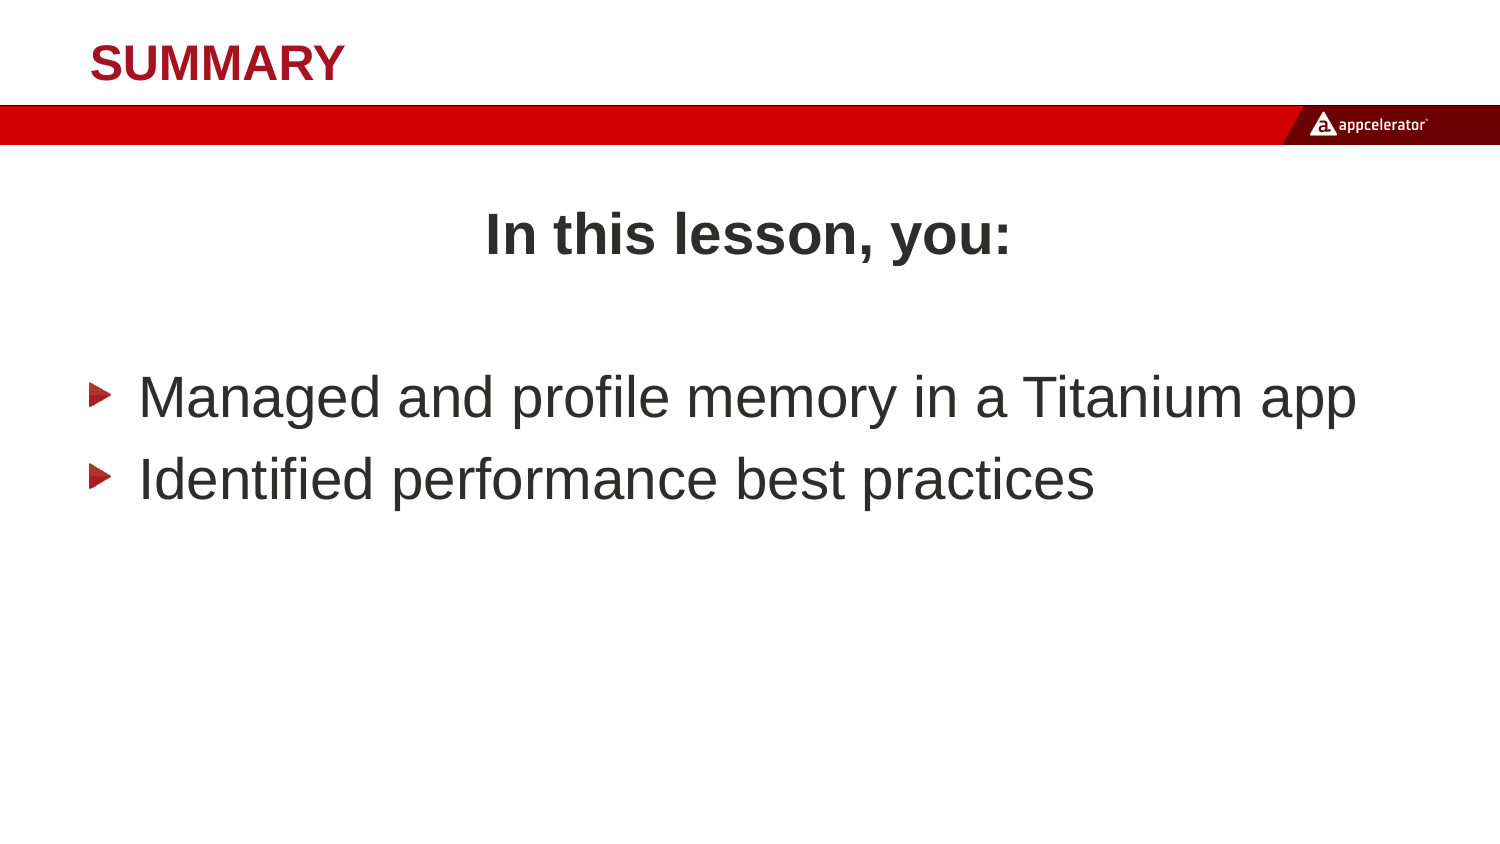

# Summary
In this lesson, you:

Managed and profile memory in a Titanium app
Identified performance best practices